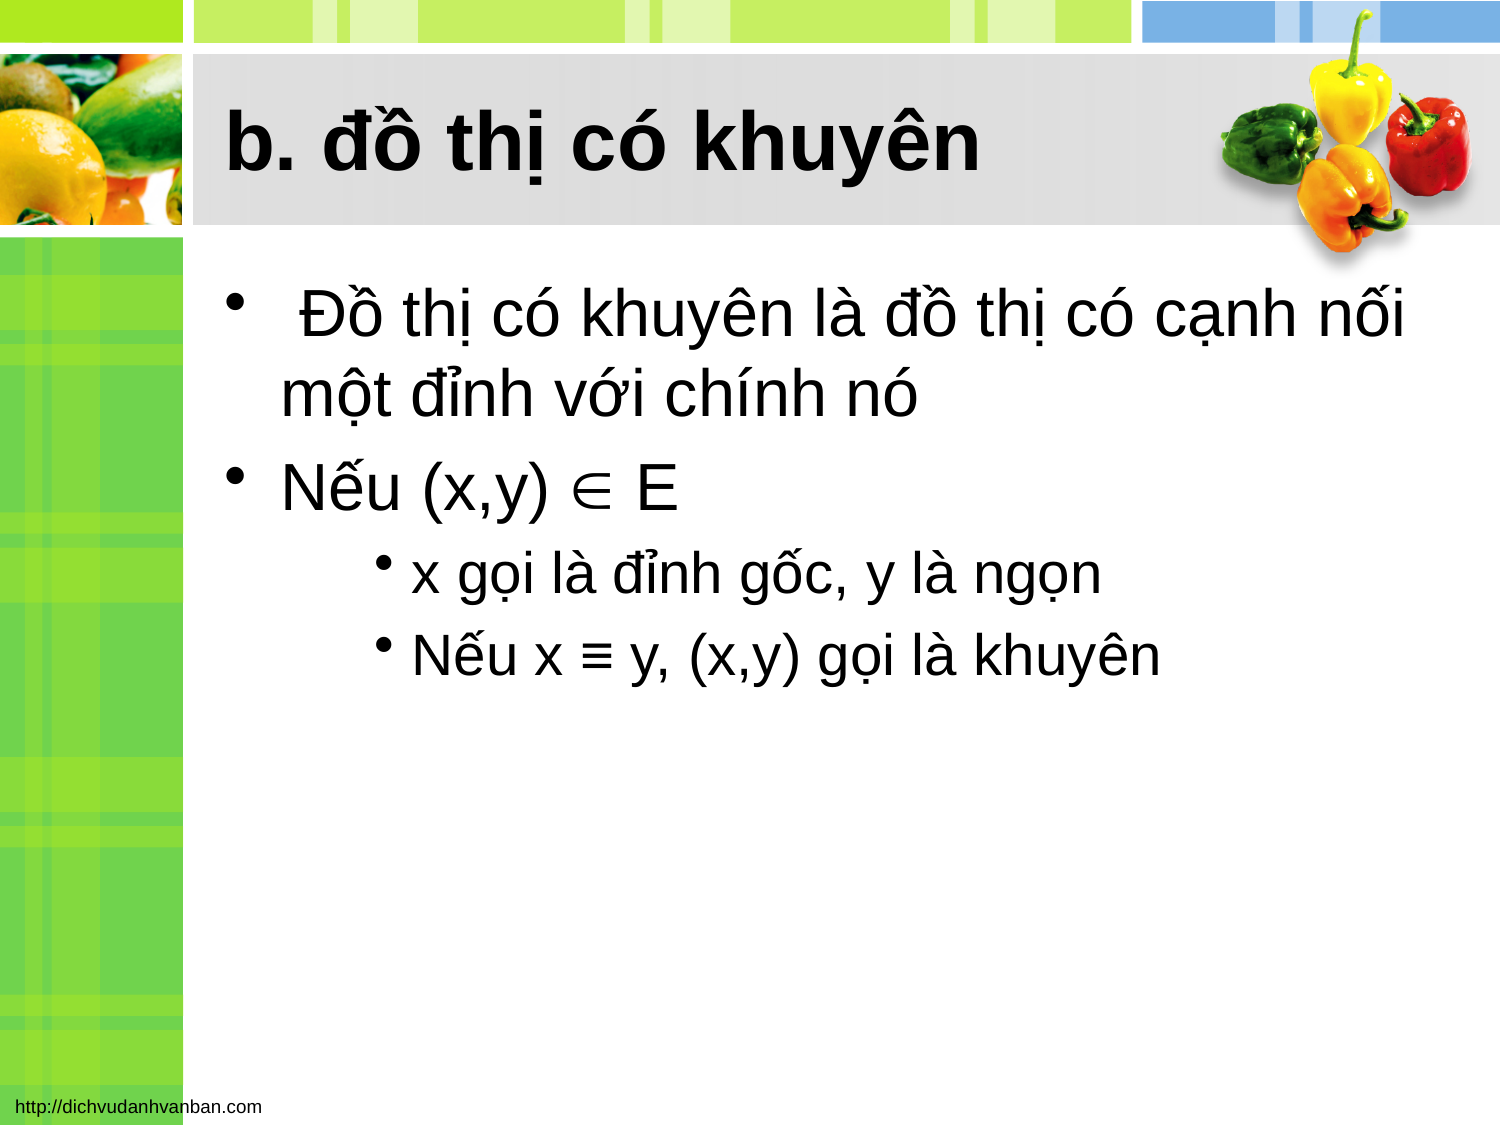

# b. đồ thị có khuyên
 Đồ thị có khuyên là đồ thị có cạnh nối một đỉnh với chính nó
Nếu (x,y) ∈ E
x gọi là đỉnh gốc, y là ngọn
Nếu x ≡ y, (x,y) gọi là khuyên